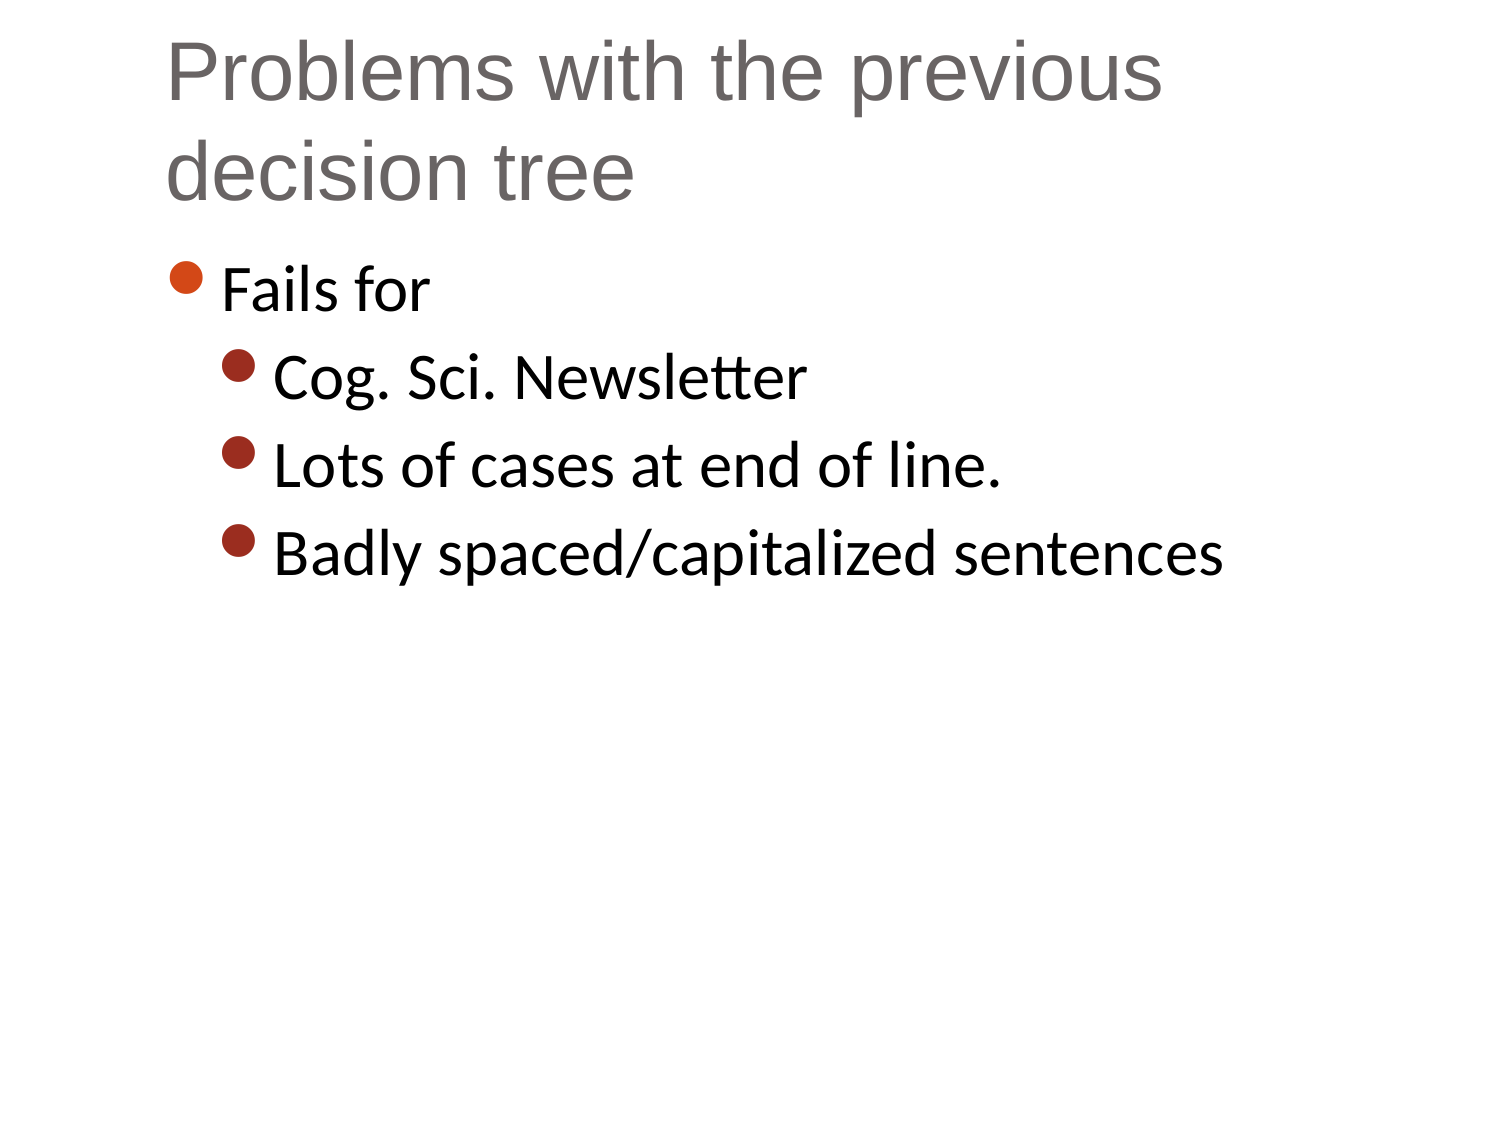

# Problems with the previous decision tree
Fails for
Cog. Sci. Newsletter
Lots of cases at end of line.
Badly spaced/capitalized sentences